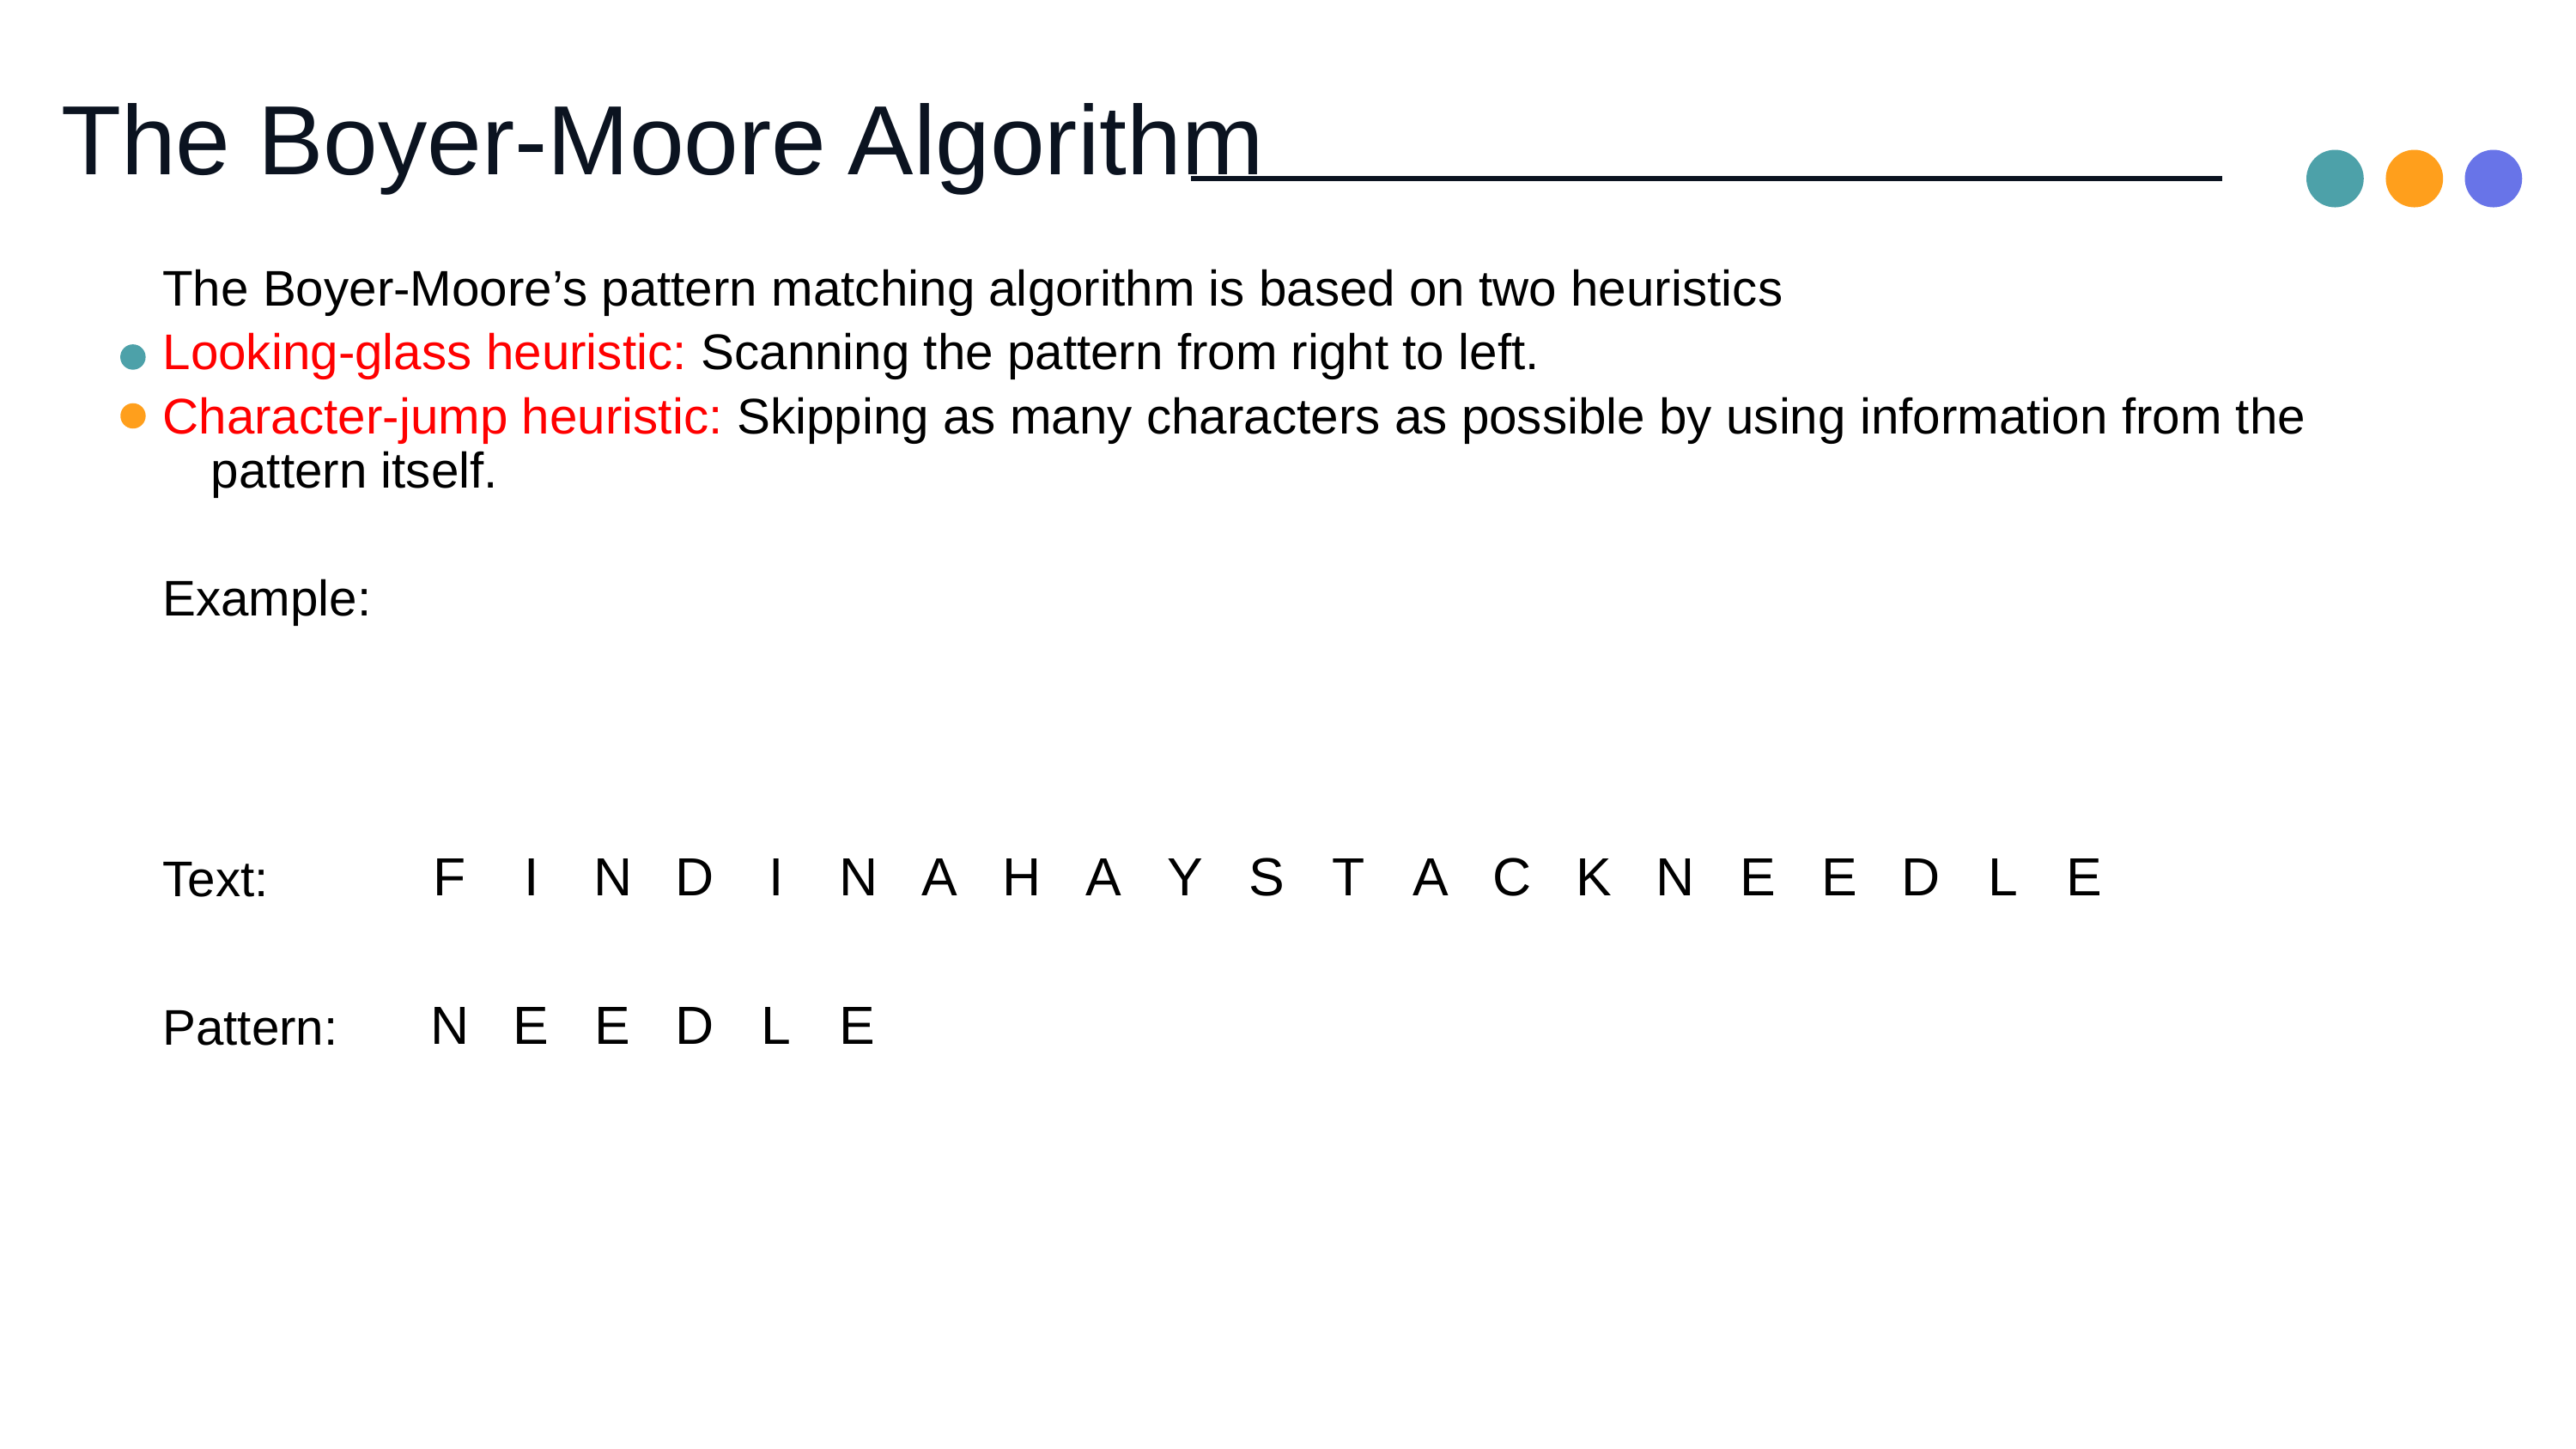

The Boyer-Moore Algorithm

The Boyer-Moore’s pattern matching algorithm is based on two heuristics
Looking-glass heuristic: Scanning the pattern from right to left.
Character-jump heuristic: Skipping as many characters as possible by using information from the pattern itself.

Example:

Text:
| F | I | N | D | I | N | A | H | A | Y | S | T | A | C | K | N | E | E | D | L | E |
| --- | --- | --- | --- | --- | --- | --- | --- | --- | --- | --- | --- | --- | --- | --- | --- | --- | --- | --- | --- | --- |
Pattern:
| N | E | E | D | L | E |
| --- | --- | --- | --- | --- | --- |